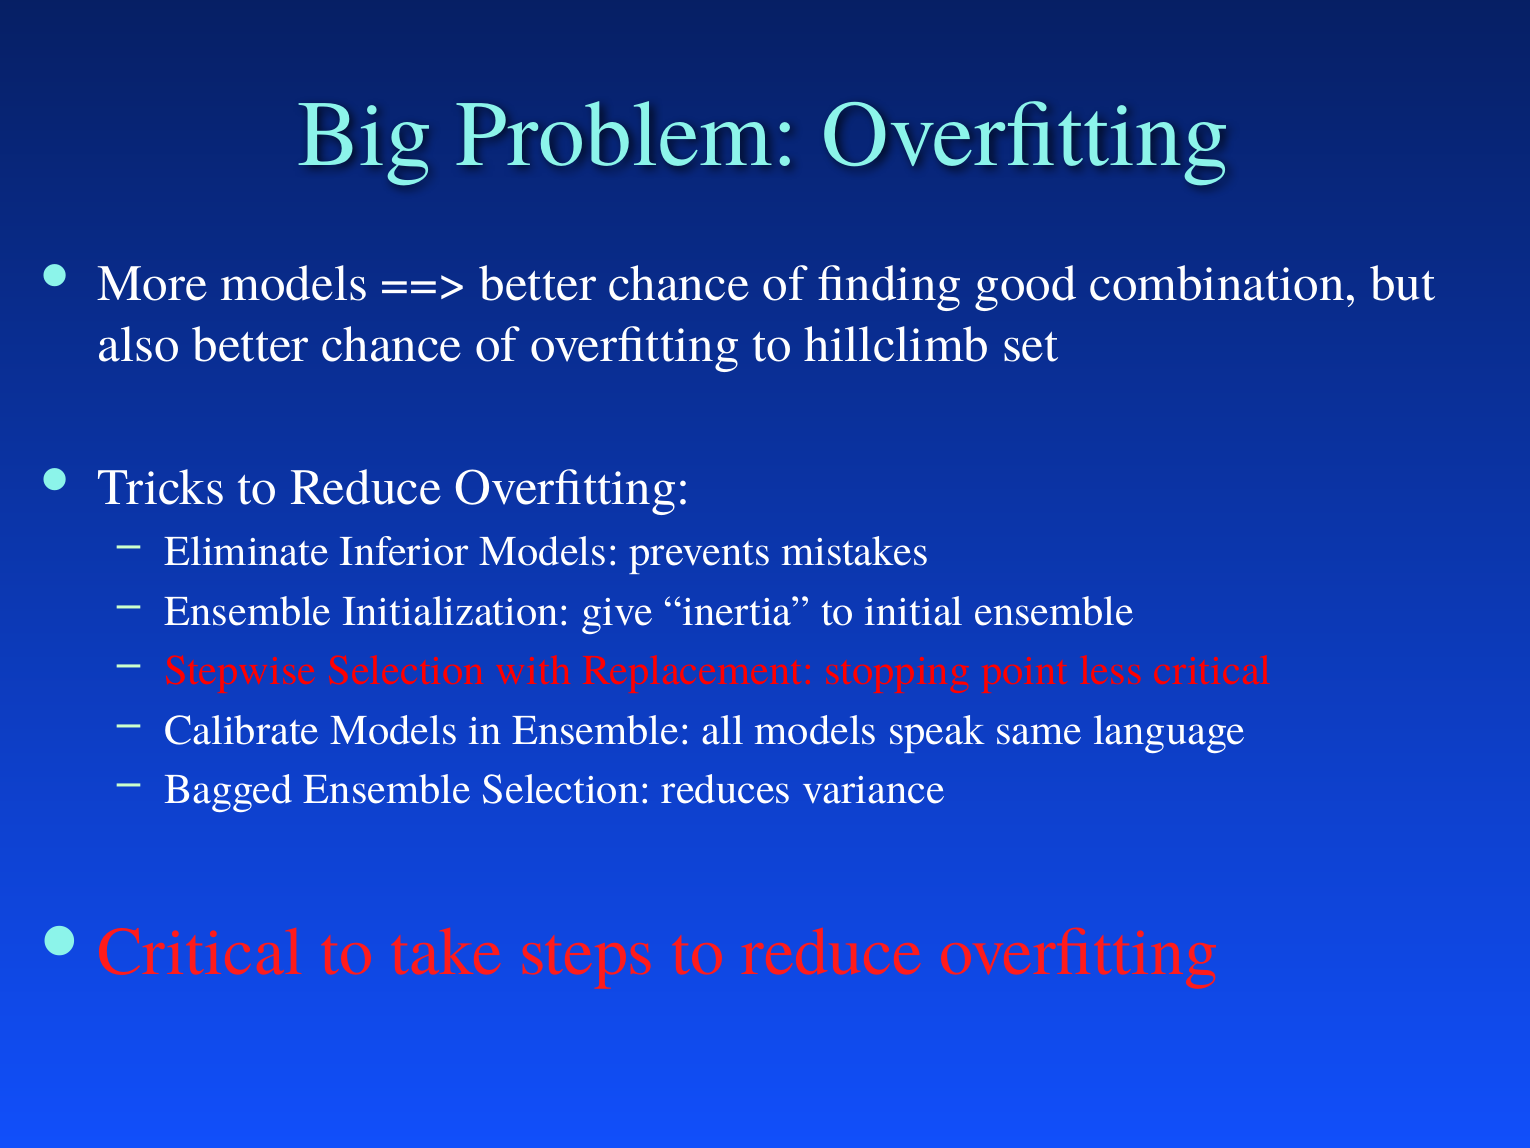

# Big Problem: Overfitting
More models ==> better chance of finding good combination, but also better chance of overfitting to hillclimb set

Tricks to Reduce Overfitting:
Eliminate Inferior Models: prevents mistakes
Ensemble Initialization: give “inertia” to initial ensemble
Stepwise Selection with Replacement: stopping point less critical
Calibrate Models in Ensemble: all models speak same language
Bagged Ensemble Selection: reduces variance

Critical to take steps to reduce overfitting